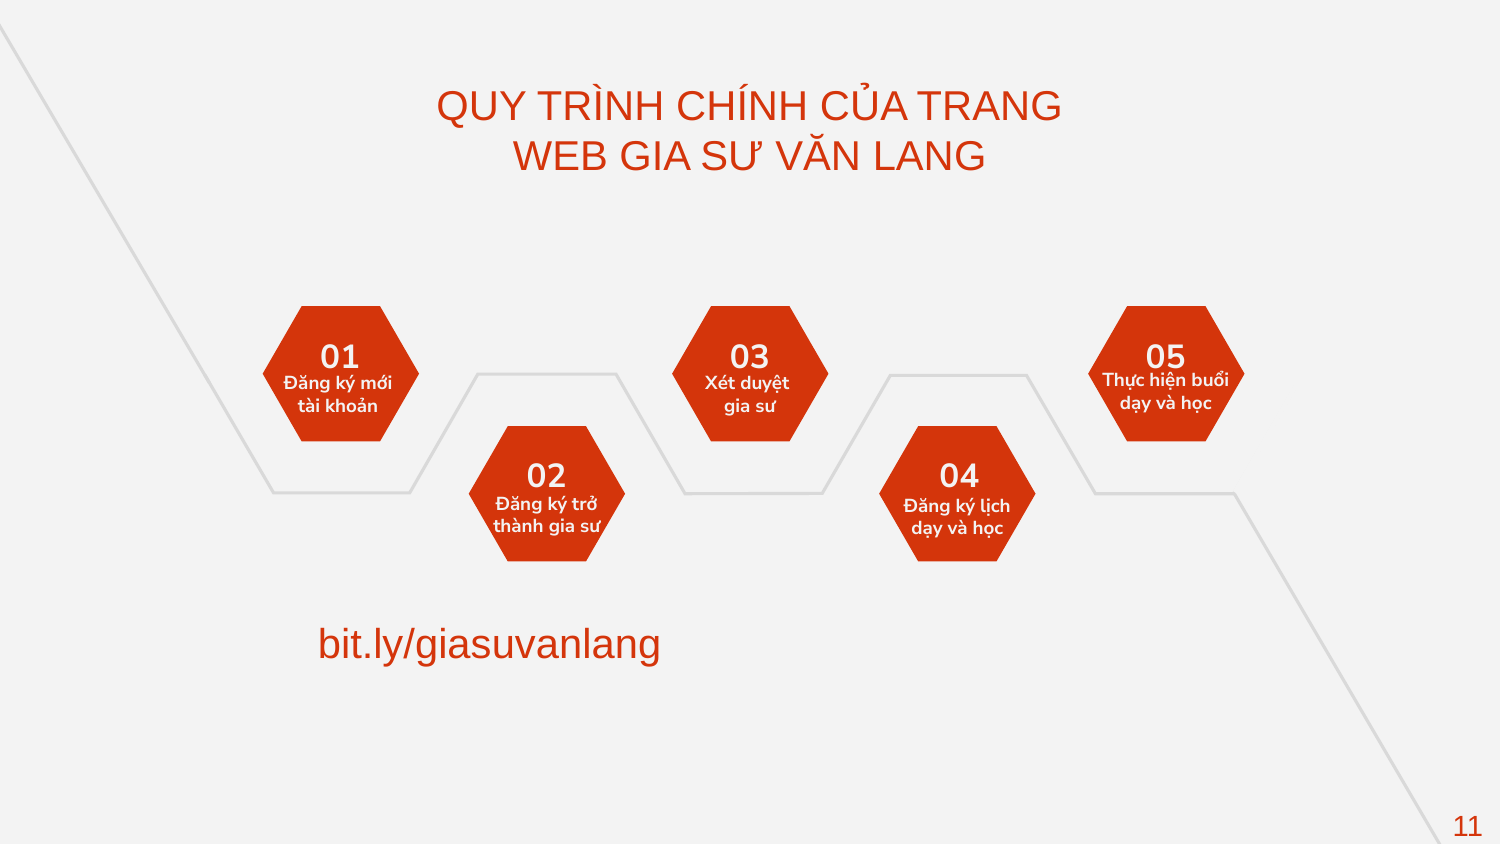

# QUY TRÌNH CHÍNH CỦA TRANG WEB GIA SƯ VĂN LANG

01
03
05
Thực hiện buổi dạy và học
Đăng ký mới tài khoản
Xét duyệt
gia sư
02
04
Đăng ký trở thành gia sư
Đăng ký lịch dạy và học
bit.ly/giasuvanlang
11